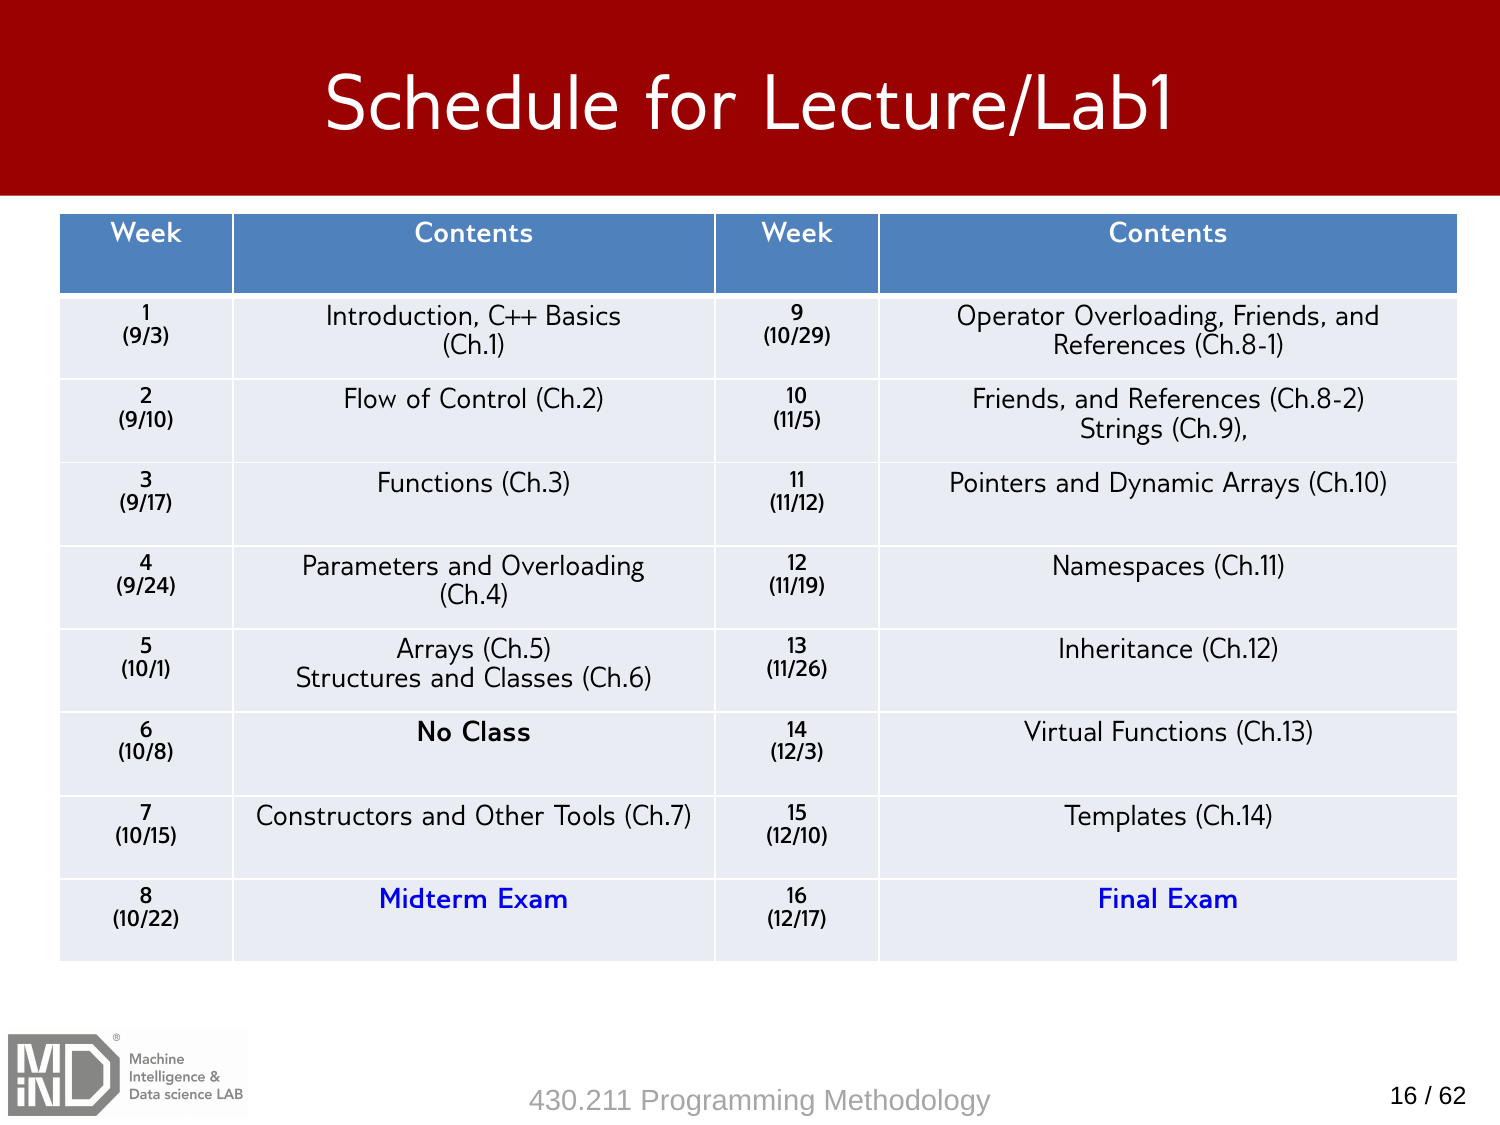

# Schedule for Lecture/Lab1
| Week | Contents | Week | Contents |
| --- | --- | --- | --- |
| 1 (9/3) | Introduction, C++ Basics (Ch.1) | 9 (10/29) | Operator Overloading, Friends, and References (Ch.8-1) |
| 2 (9/10) | Flow of Control (Ch.2) | 10 (11/5) | Friends, and References (Ch.8-2) Strings (Ch.9), |
| 3 (9/17) | Functions (Ch.3) | 11 (11/12) | Pointers and Dynamic Arrays (Ch.10) |
| 4 (9/24) | Parameters and Overloading (Ch.4) | 12 (11/19) | Namespaces (Ch.11) |
| 5 (10/1) | Arrays (Ch.5) Structures and Classes (Ch.6) | 13 (11/26) | Inheritance (Ch.12) |
| 6 (10/8) | No Class | 14 (12/3) | Virtual Functions (Ch.13) |
| 7 (10/15) | Constructors and Other Tools (Ch.7) | 15 (12/10) | Templates (Ch.14) |
| 8 (10/22) | Midterm Exam | 16 (12/17) | Final Exam |

16 / 62